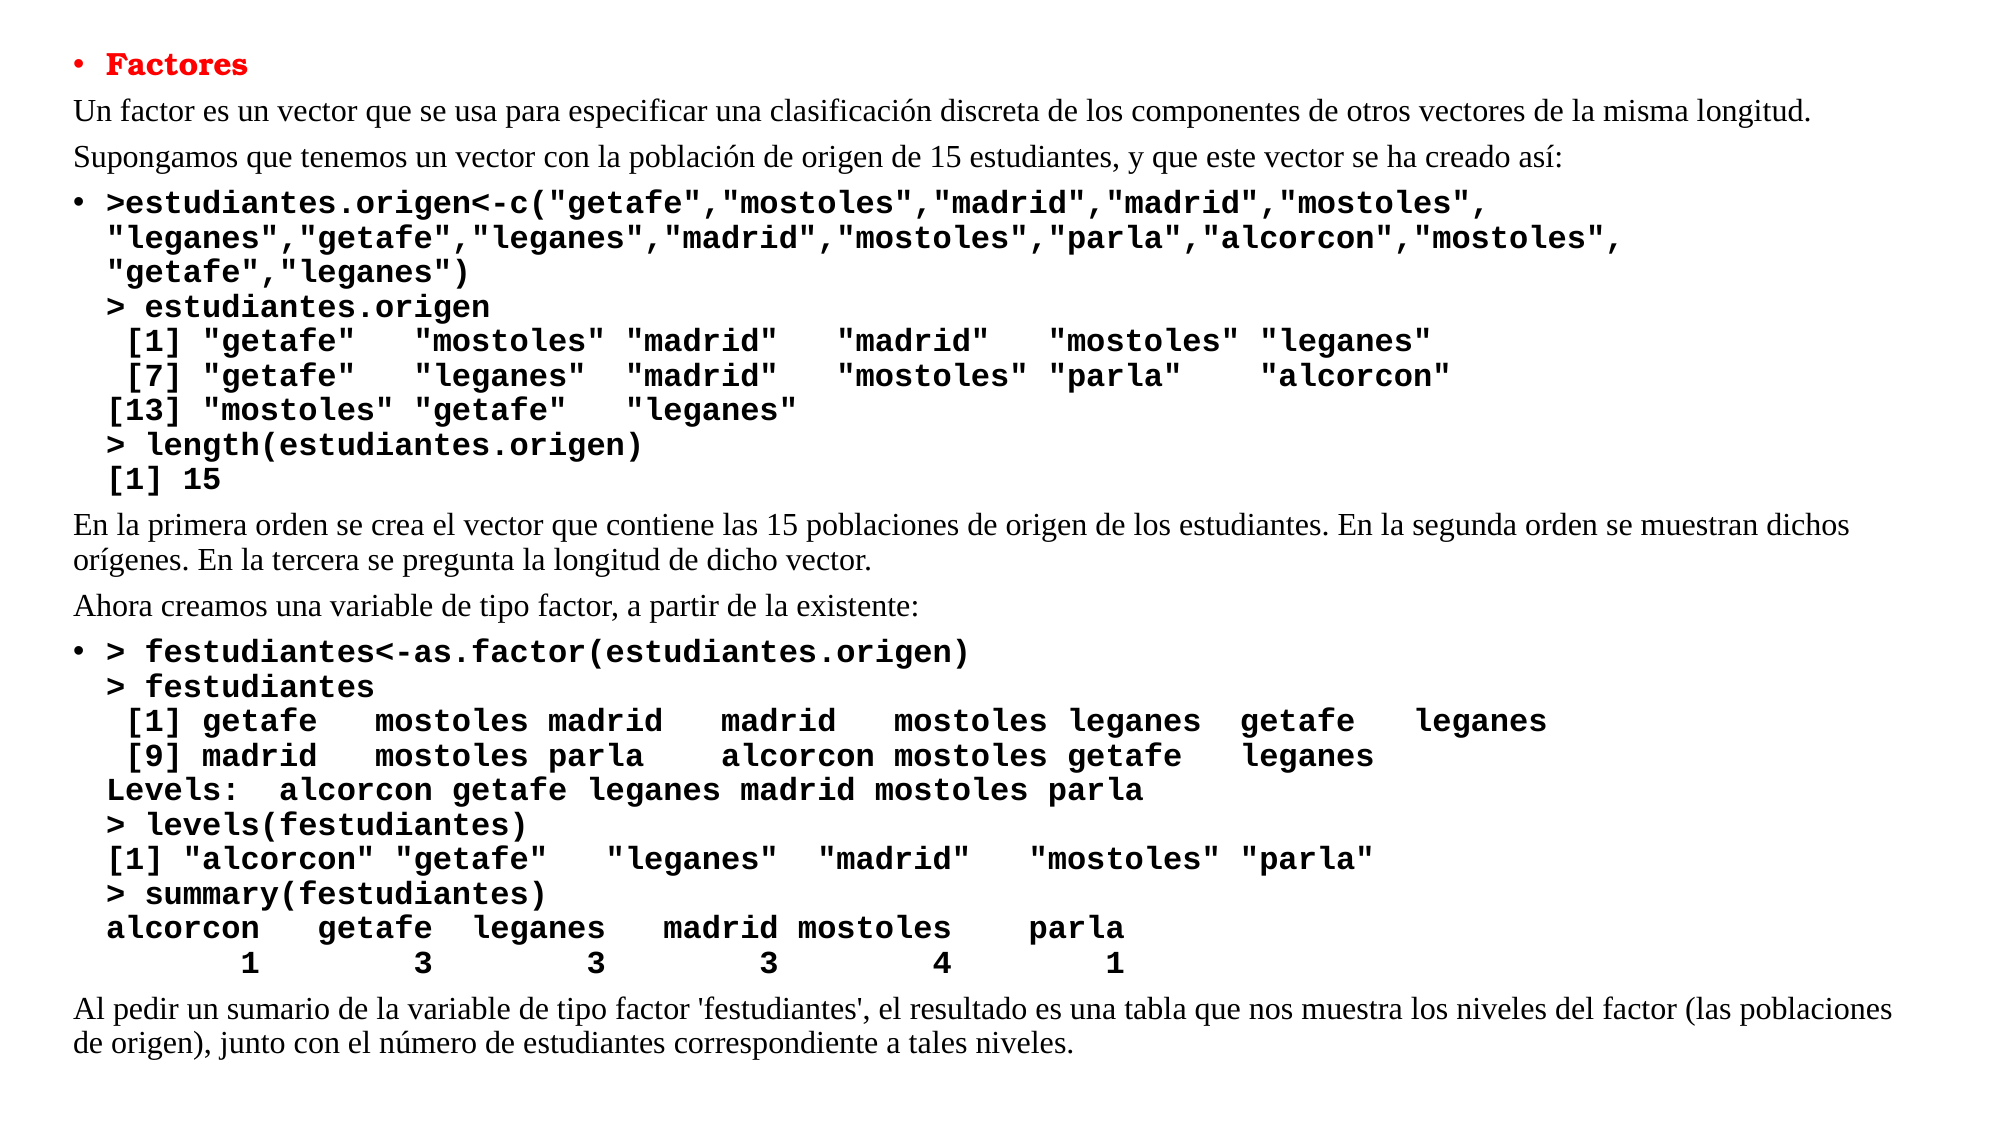

Factores
Un factor es un vector que se usa para especificar una clasificación discreta de los componentes de otros vectores de la misma longitud.
Supongamos que tenemos un vector con la población de origen de 15 estudiantes, y que este vector se ha creado así:
>estudiantes.origen<-c("getafe","mostoles","madrid","madrid","mostoles",
"leganes","getafe","leganes","madrid","mostoles","parla","alcorcon","mostoles",
"getafe","leganes")
> estudiantes.origen
 [1] "getafe"   "mostoles" "madrid"   "madrid"   "mostoles" "leganes"
 [7] "getafe"   "leganes"  "madrid"   "mostoles" "parla"    "alcorcon"
[13] "mostoles" "getafe"   "leganes"
> length(estudiantes.origen)
[1] 15
En la primera orden se crea el vector que contiene las 15 poblaciones de origen de los estudiantes. En la segunda orden se muestran dichos orígenes. En la tercera se pregunta la longitud de dicho vector.
Ahora creamos una variable de tipo factor, a partir de la existente:
> festudiantes<-as.factor(estudiantes.origen)
> festudiantes
 [1] getafe   mostoles madrid   madrid   mostoles leganes  getafe   leganes
 [9] madrid   mostoles parla    alcorcon mostoles getafe   leganes
Levels:  alcorcon getafe leganes madrid mostoles parla
> levels(festudiantes)
[1] "alcorcon" "getafe"   "leganes"  "madrid"   "mostoles" "parla"
> summary(festudiantes)
alcorcon   getafe  leganes   madrid mostoles    parla
       1        3        3        3        4        1
Al pedir un sumario de la variable de tipo factor 'festudiantes', el resultado es una tabla que nos muestra los niveles del factor (las poblaciones de origen), junto con el número de estudiantes correspondiente a tales niveles.